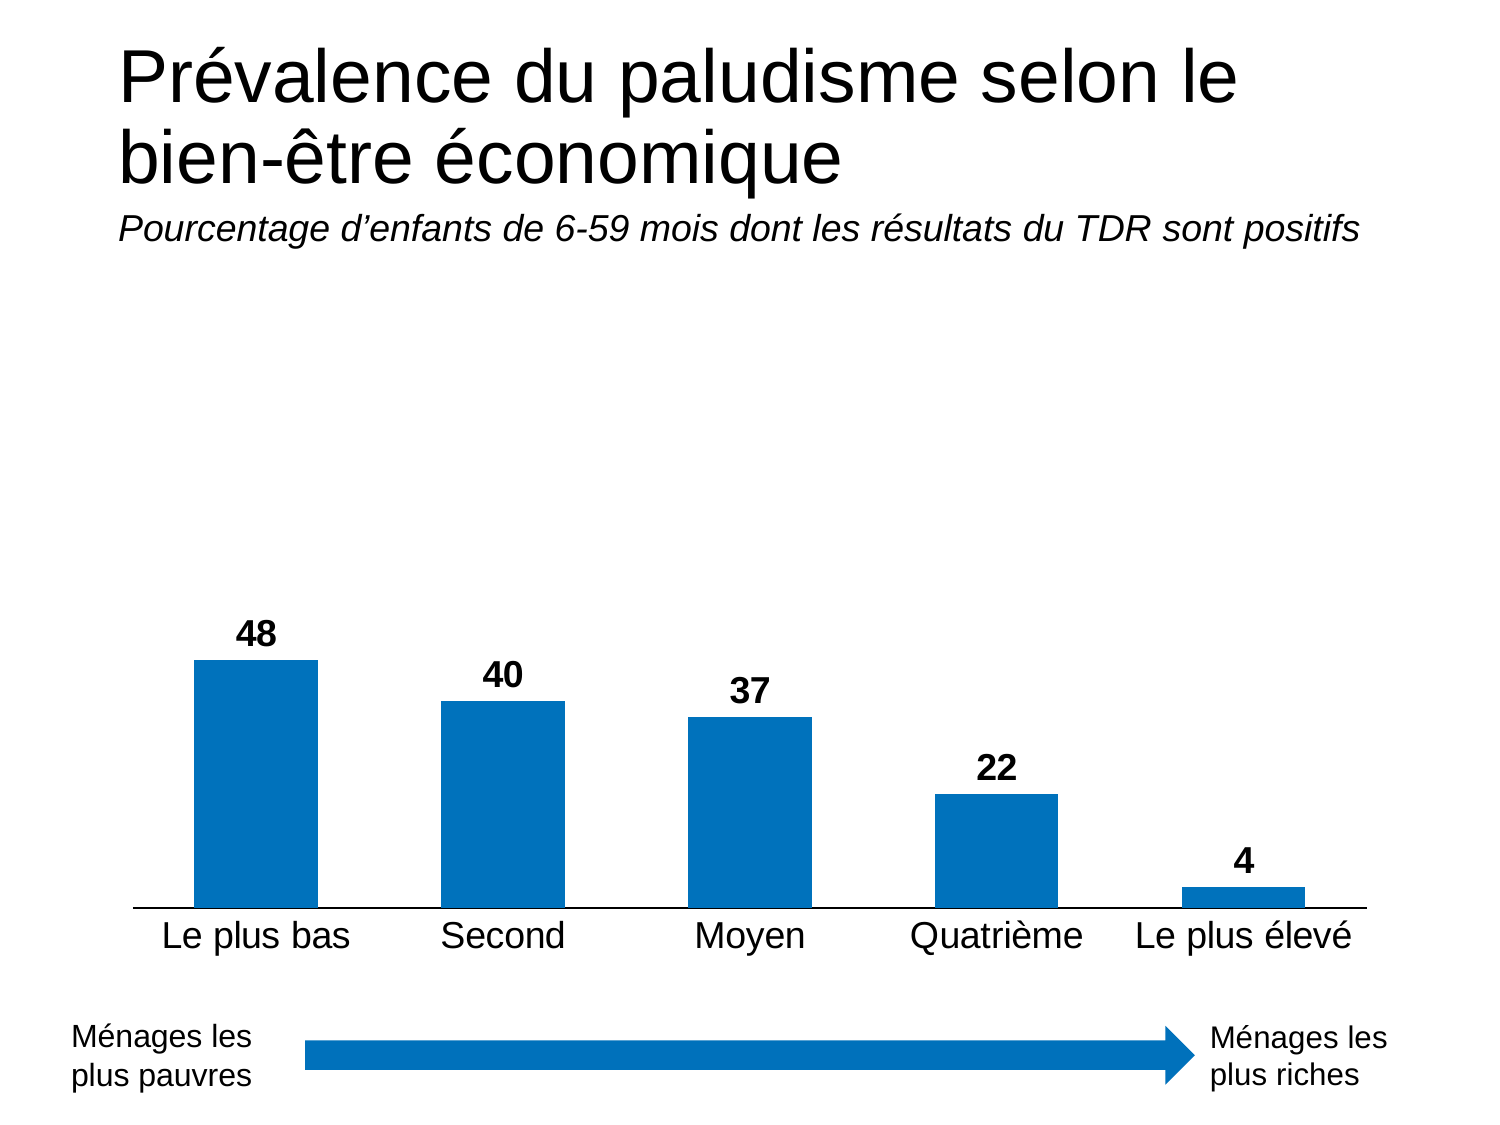

# Prévalence du paludisme selon le bien-être économique
Pourcentage d’enfants de 6-59 mois dont les résultats du TDR sont positifs

### Chart

| Category | Le plus bas |
|---|---|
| Le plus bas | 48.0 |
| Second | 40.0 |
| Moyen | 37.0 |
| Quatrième | 22.0 |
| Le plus élevé | 4.0 |
Ménages les
plus pauvres
Ménages les plus riches